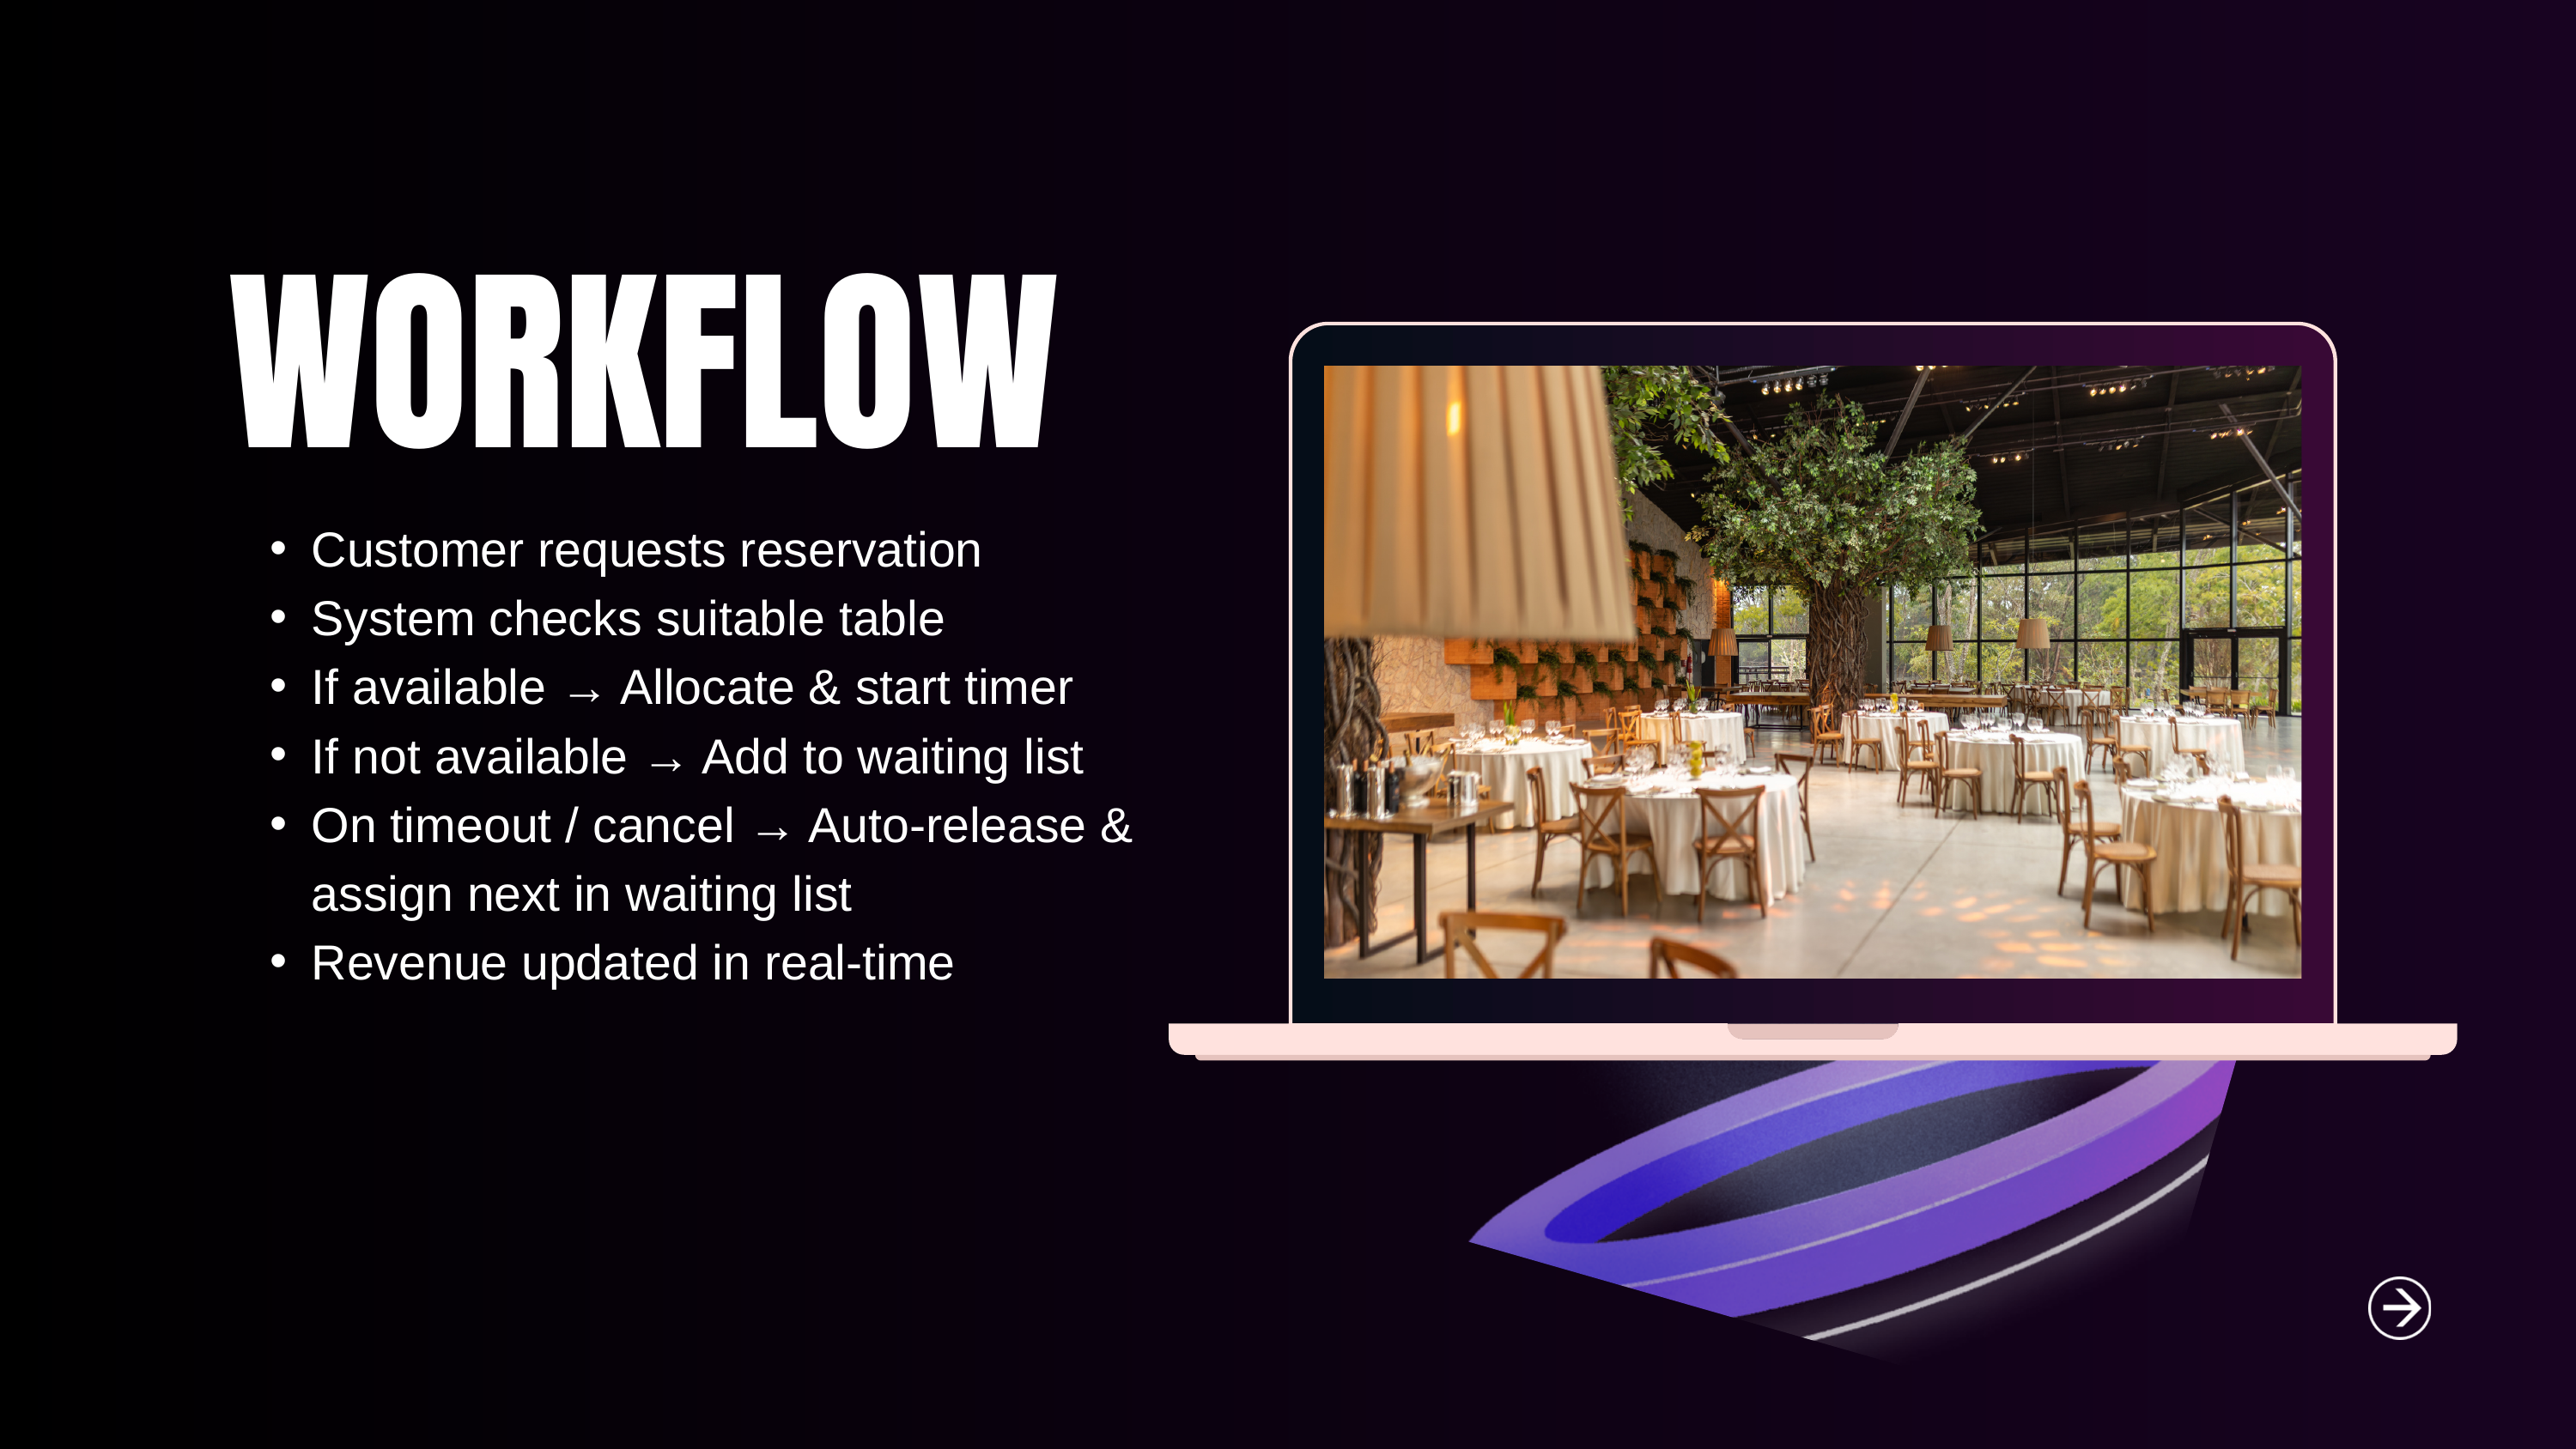

WORKFLOW

Customer requests reservation
System checks suitable table
If available → Allocate & start timer
If not available → Add to waiting list
On timeout / cancel → Auto-release & assign next in waiting list
Revenue updated in real-time